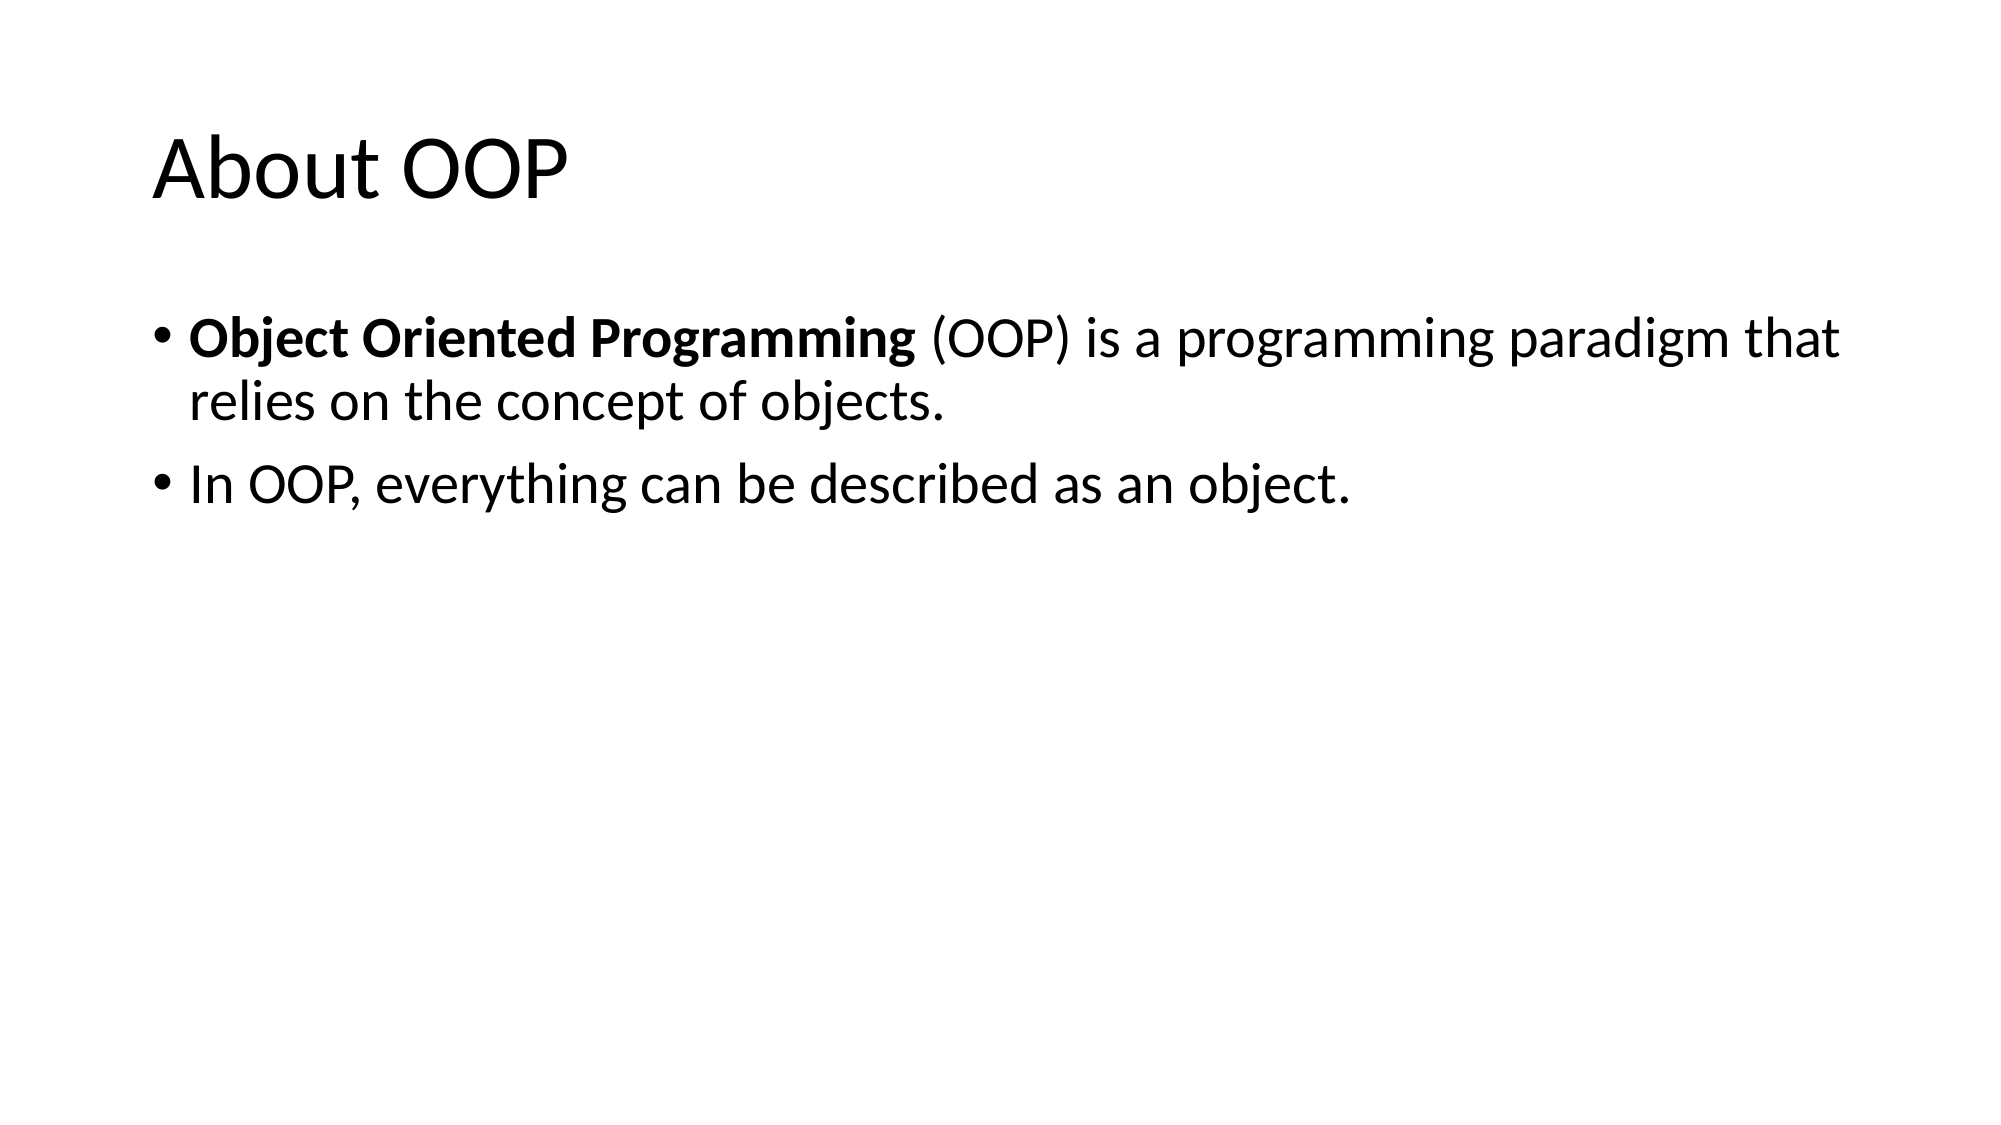

# About OOP
Object Oriented Programming (OOP) is a programming paradigm that relies on the concept of objects.
In OOP, everything can be described as an object.